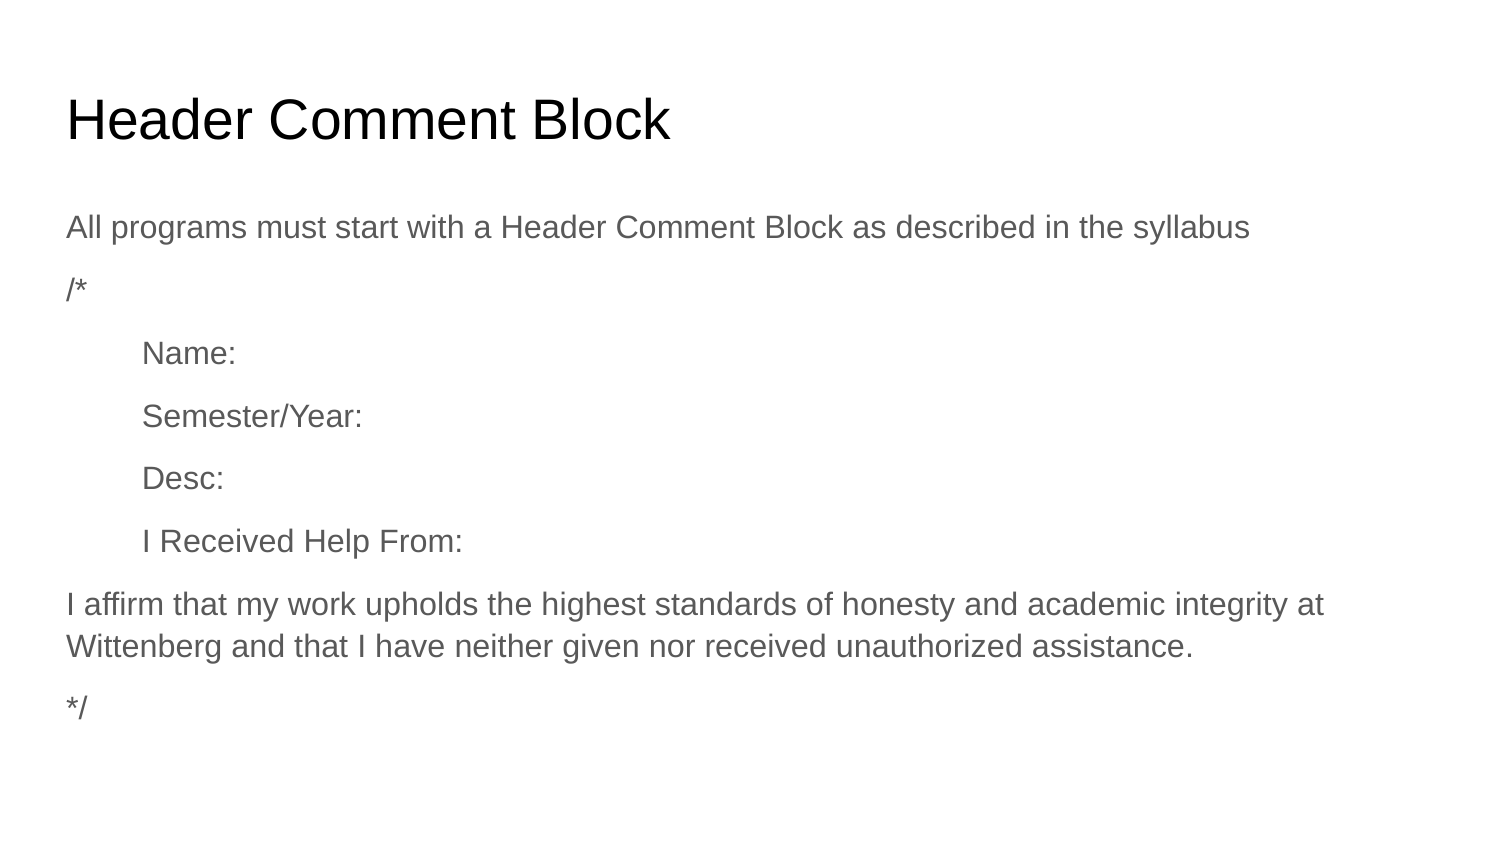

# Header Comment Block
All programs must start with a Header Comment Block as described in the syllabus
/*
Name:
Semester/Year:
Desc:
I Received Help From:
I affirm that my work upholds the highest standards of honesty and academic integrity at Wittenberg and that I have neither given nor received unauthorized assistance.
*/